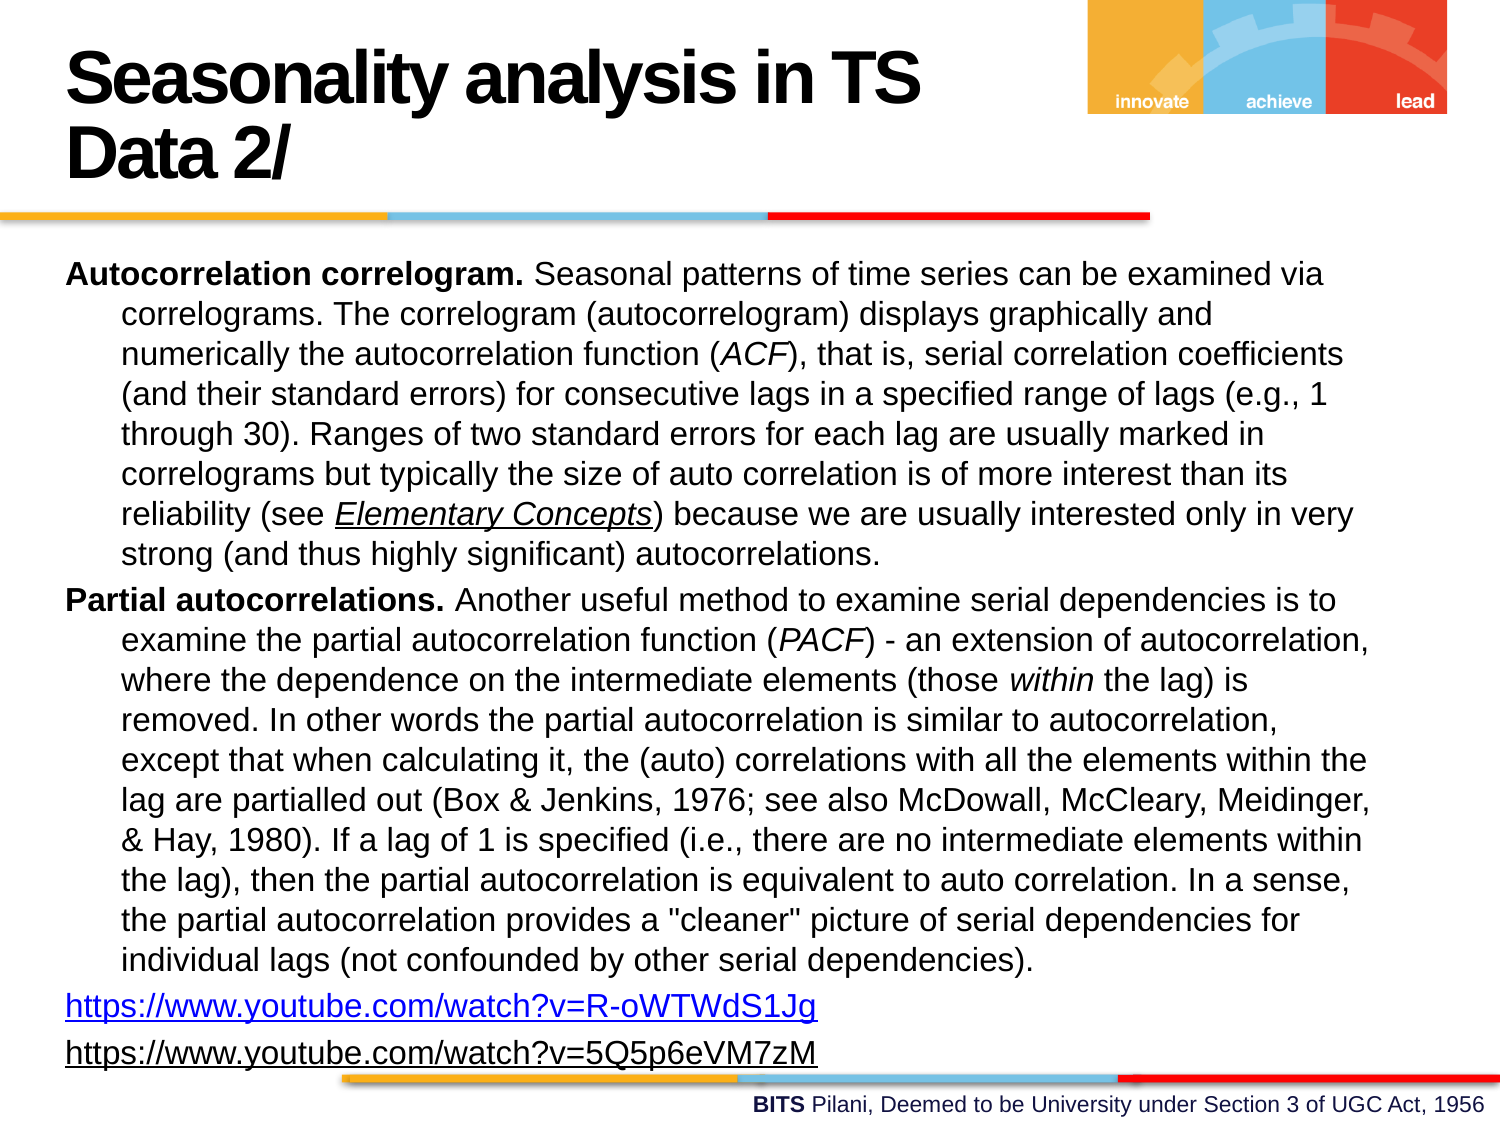

Seasonality analysis in TS Data 2/
Autocorrelation correlogram. Seasonal patterns of time series can be examined via correlograms. The correlogram (autocorrelogram) displays graphically and numerically the autocorrelation function (ACF), that is, serial correlation coefficients (and their standard errors) for consecutive lags in a specified range of lags (e.g., 1 through 30). Ranges of two standard errors for each lag are usually marked in correlograms but typically the size of auto correlation is of more interest than its reliability (see Elementary Concepts) because we are usually interested only in very strong (and thus highly significant) autocorrelations.
Partial autocorrelations. Another useful method to examine serial dependencies is to examine the partial autocorrelation function (PACF) - an extension of autocorrelation, where the dependence on the intermediate elements (those within the lag) is removed. In other words the partial autocorrelation is similar to autocorrelation, except that when calculating it, the (auto) correlations with all the elements within the lag are partialled out (Box & Jenkins, 1976; see also McDowall, McCleary, Meidinger, & Hay, 1980). If a lag of 1 is specified (i.e., there are no intermediate elements within the lag), then the partial autocorrelation is equivalent to auto correlation. In a sense, the partial autocorrelation provides a "cleaner" picture of serial dependencies for individual lags (not confounded by other serial dependencies).
https://www.youtube.com/watch?v=R-oWTWdS1Jg
https://www.youtube.com/watch?v=5Q5p6eVM7zM